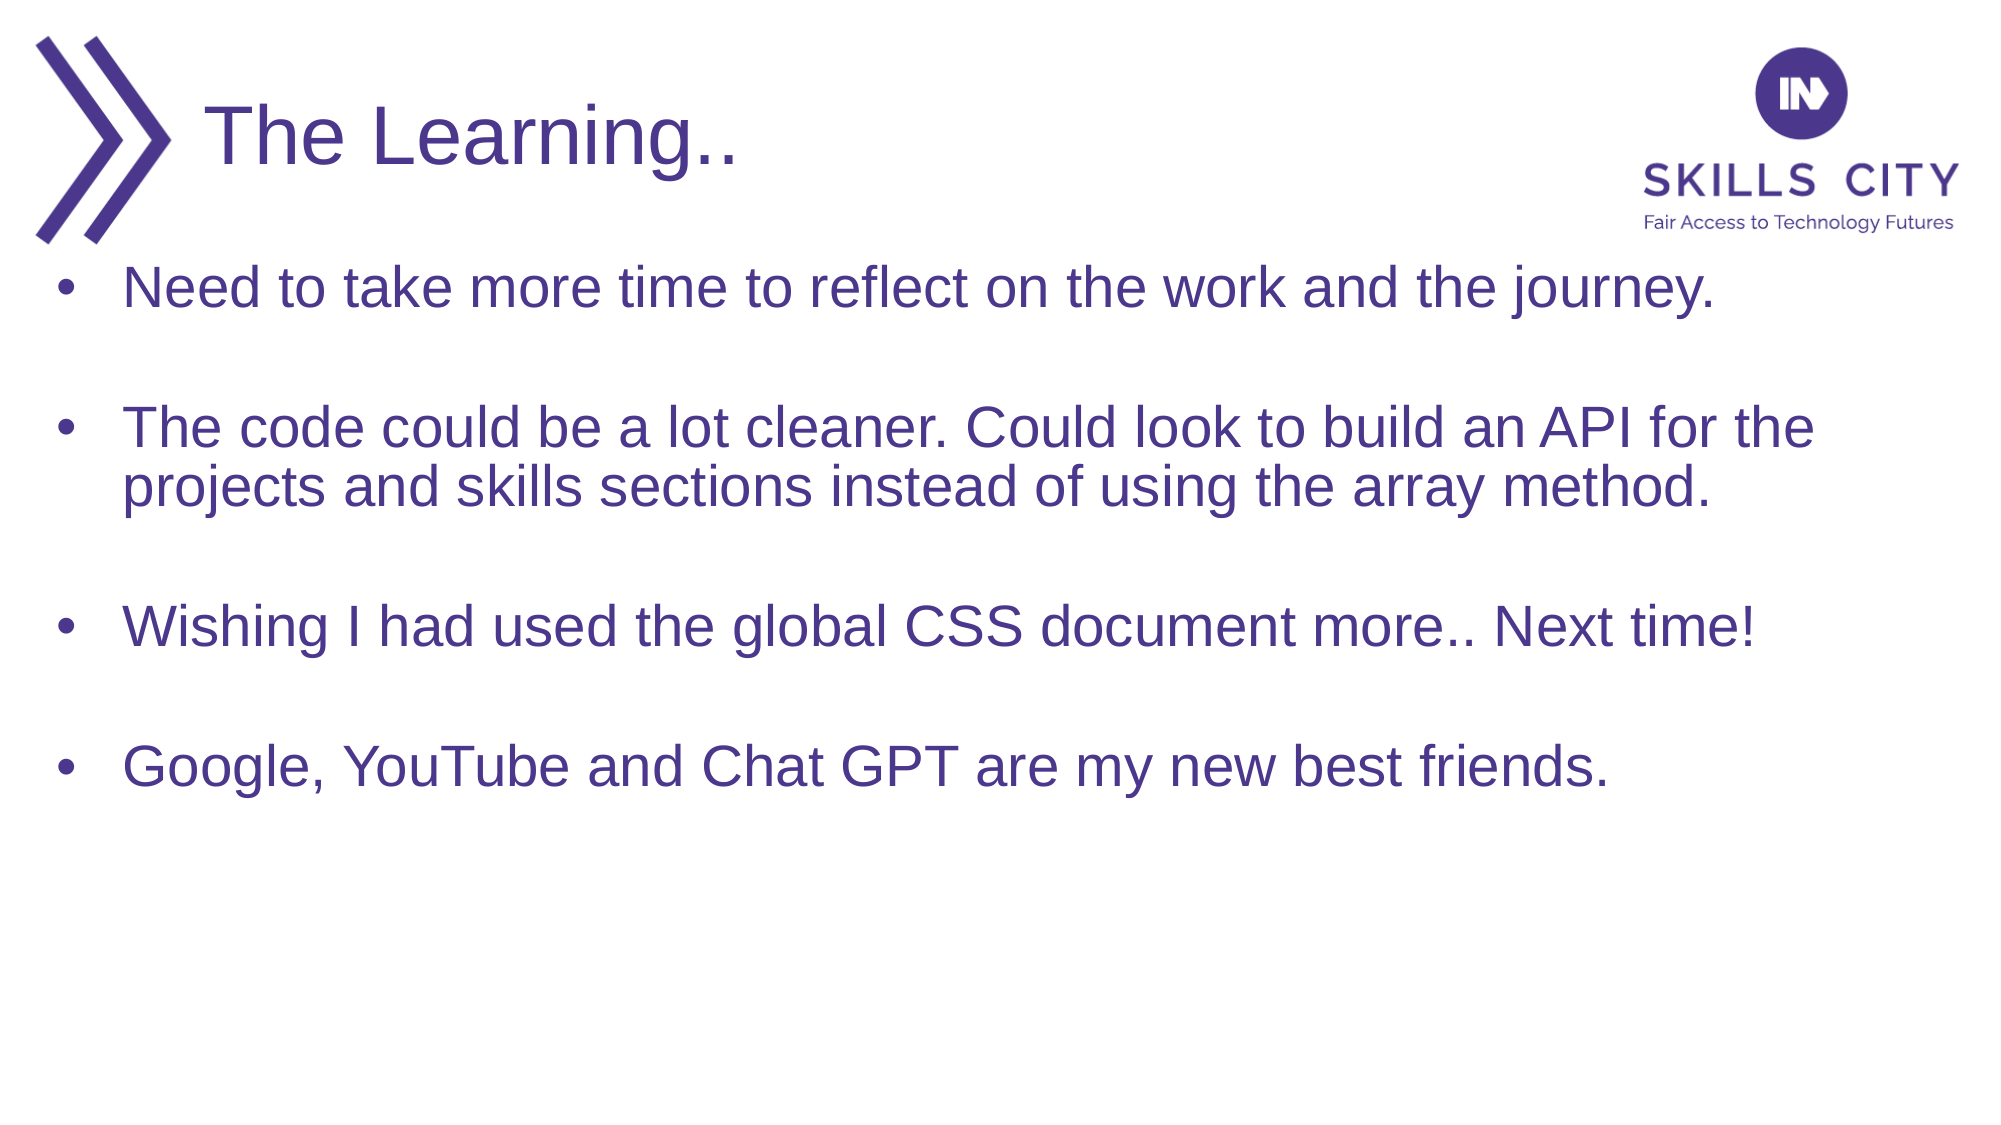

# The Learning..
Need to take more time to reflect on the work and the journey.

The code could be a lot cleaner. Could look to build an API for the projects and skills sections instead of using the array method.

Wishing I had used the global CSS document more.. Next time!

Google, YouTube and Chat GPT are my new best friends.